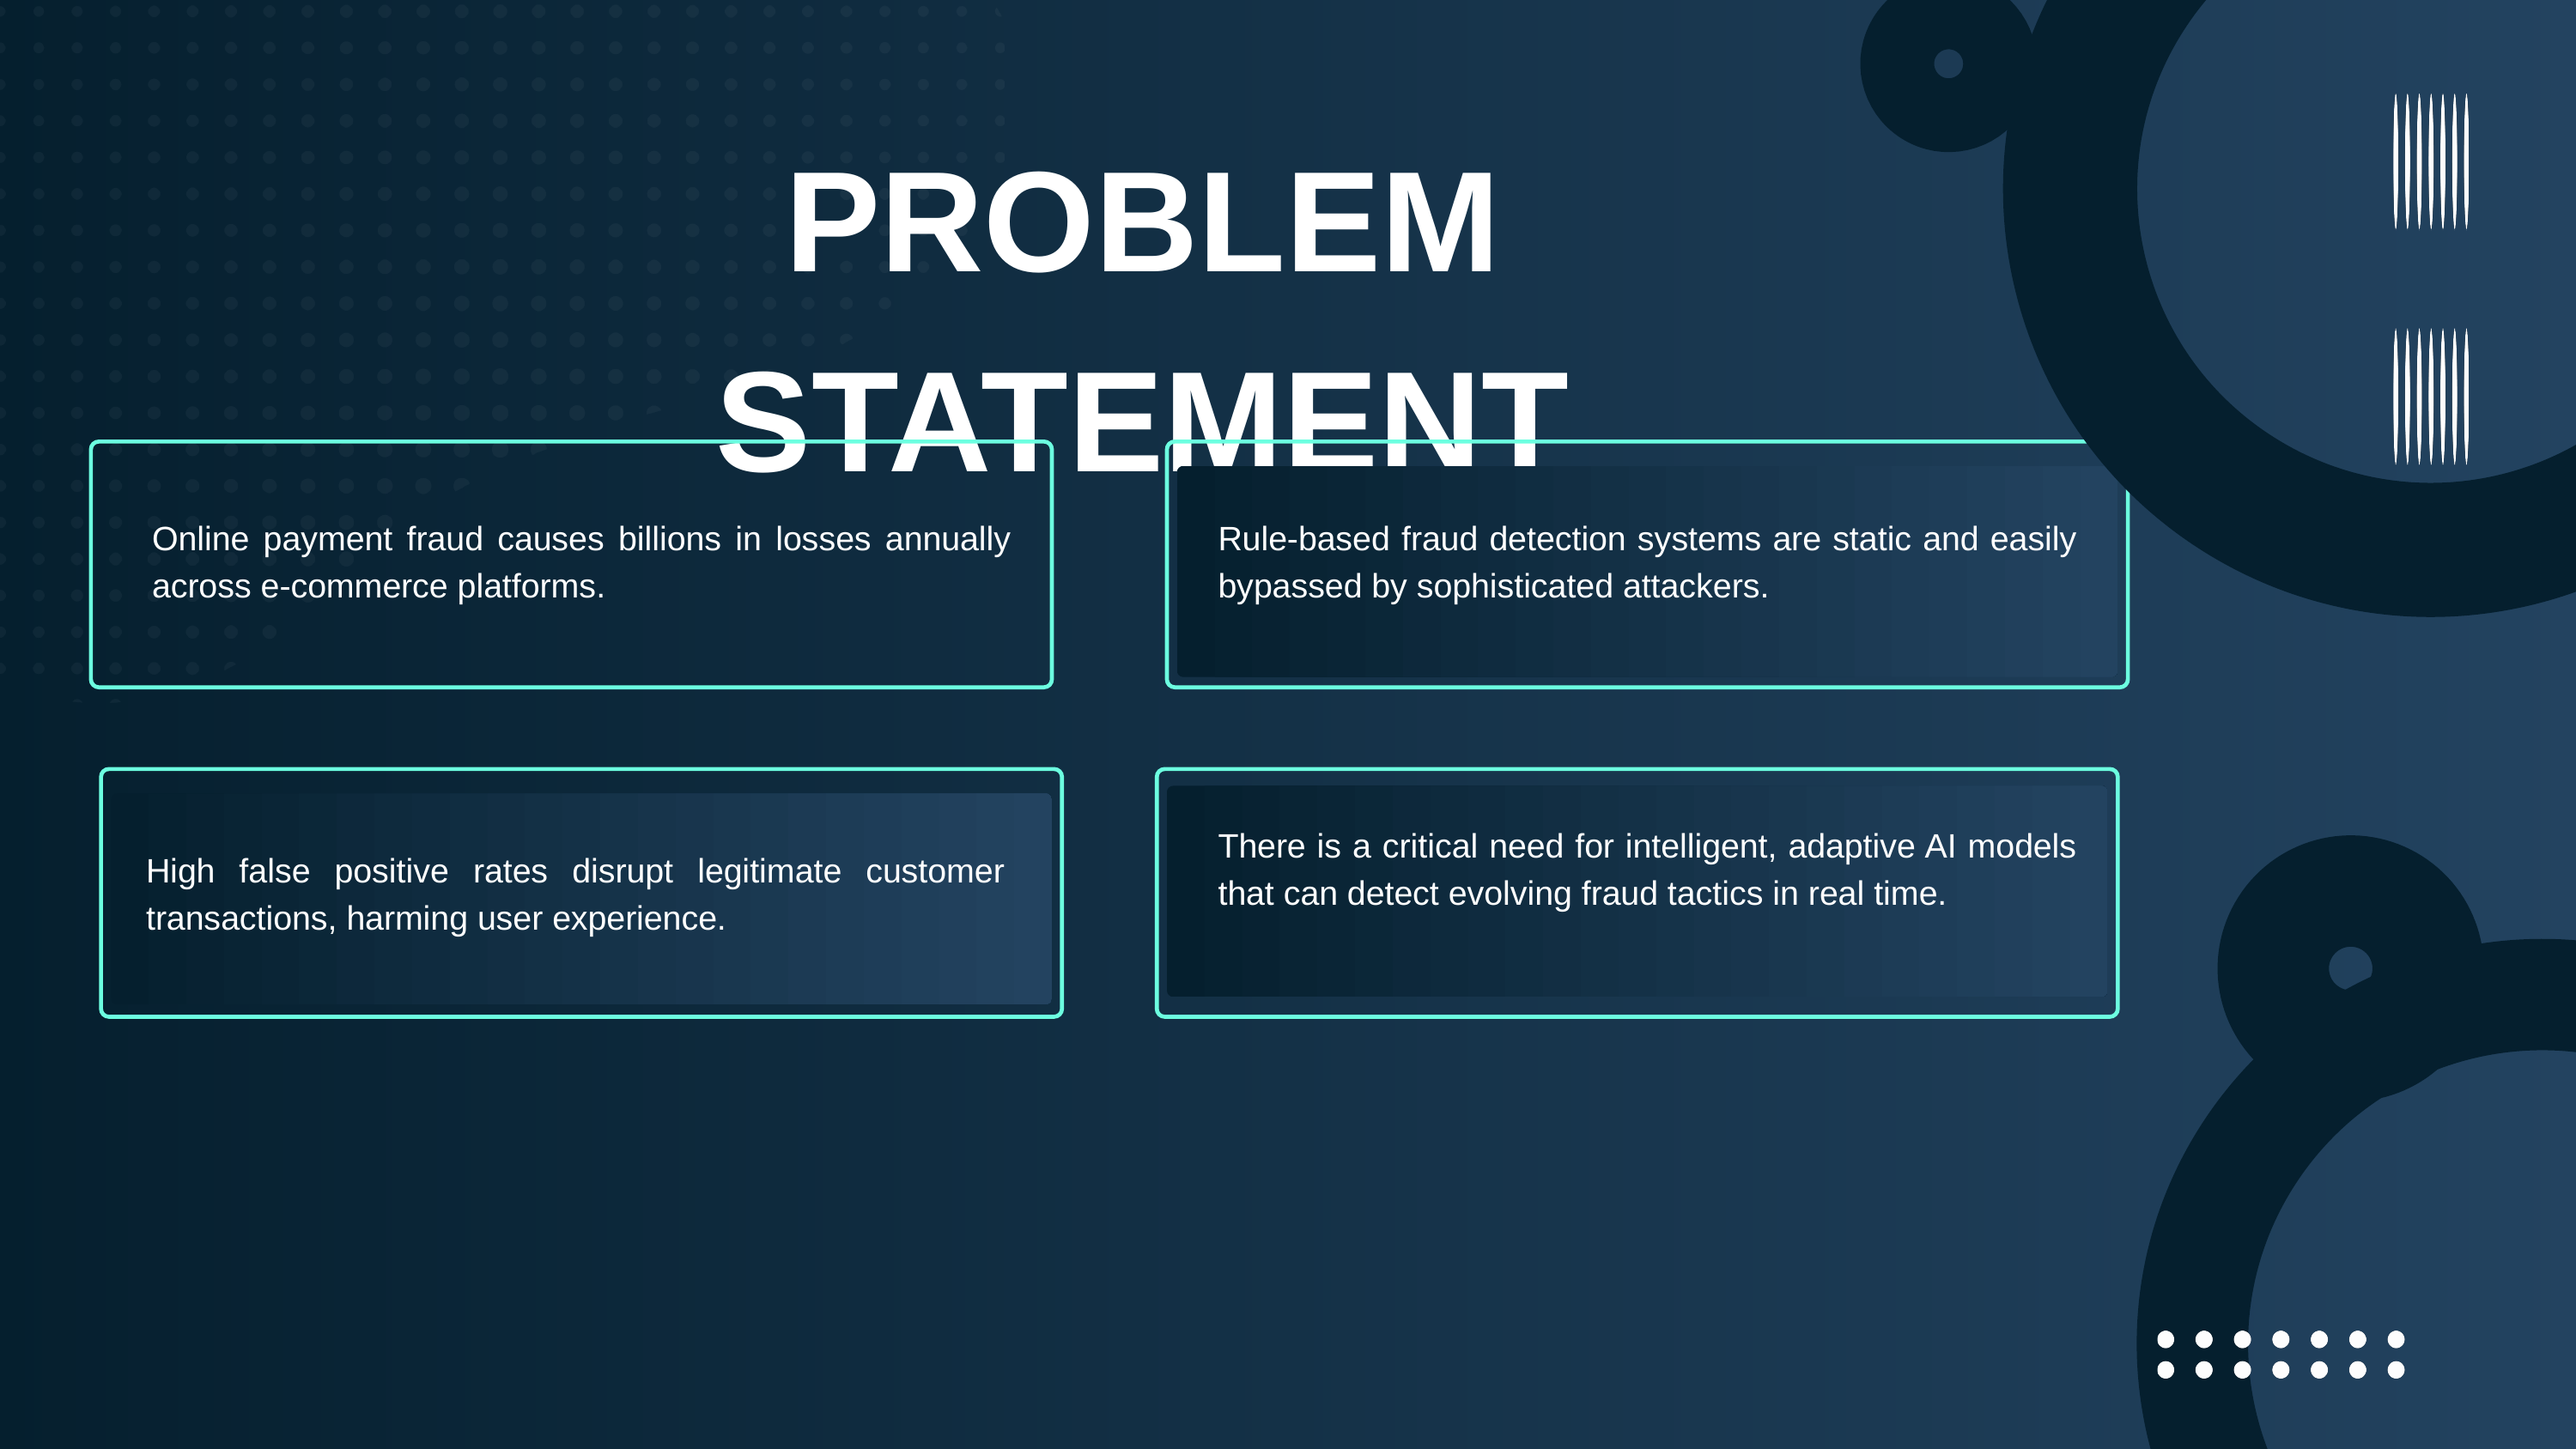

PROBLEM STATEMENT

Online payment fraud causes billions in losses annually across e-commerce platforms.
Rule-based fraud detection systems are static and easily bypassed by sophisticated attackers.

There is a critical need for intelligent, adaptive AI models that can detect evolving fraud tactics in real time.
High false positive rates disrupt legitimate customer transactions, harming user experience.